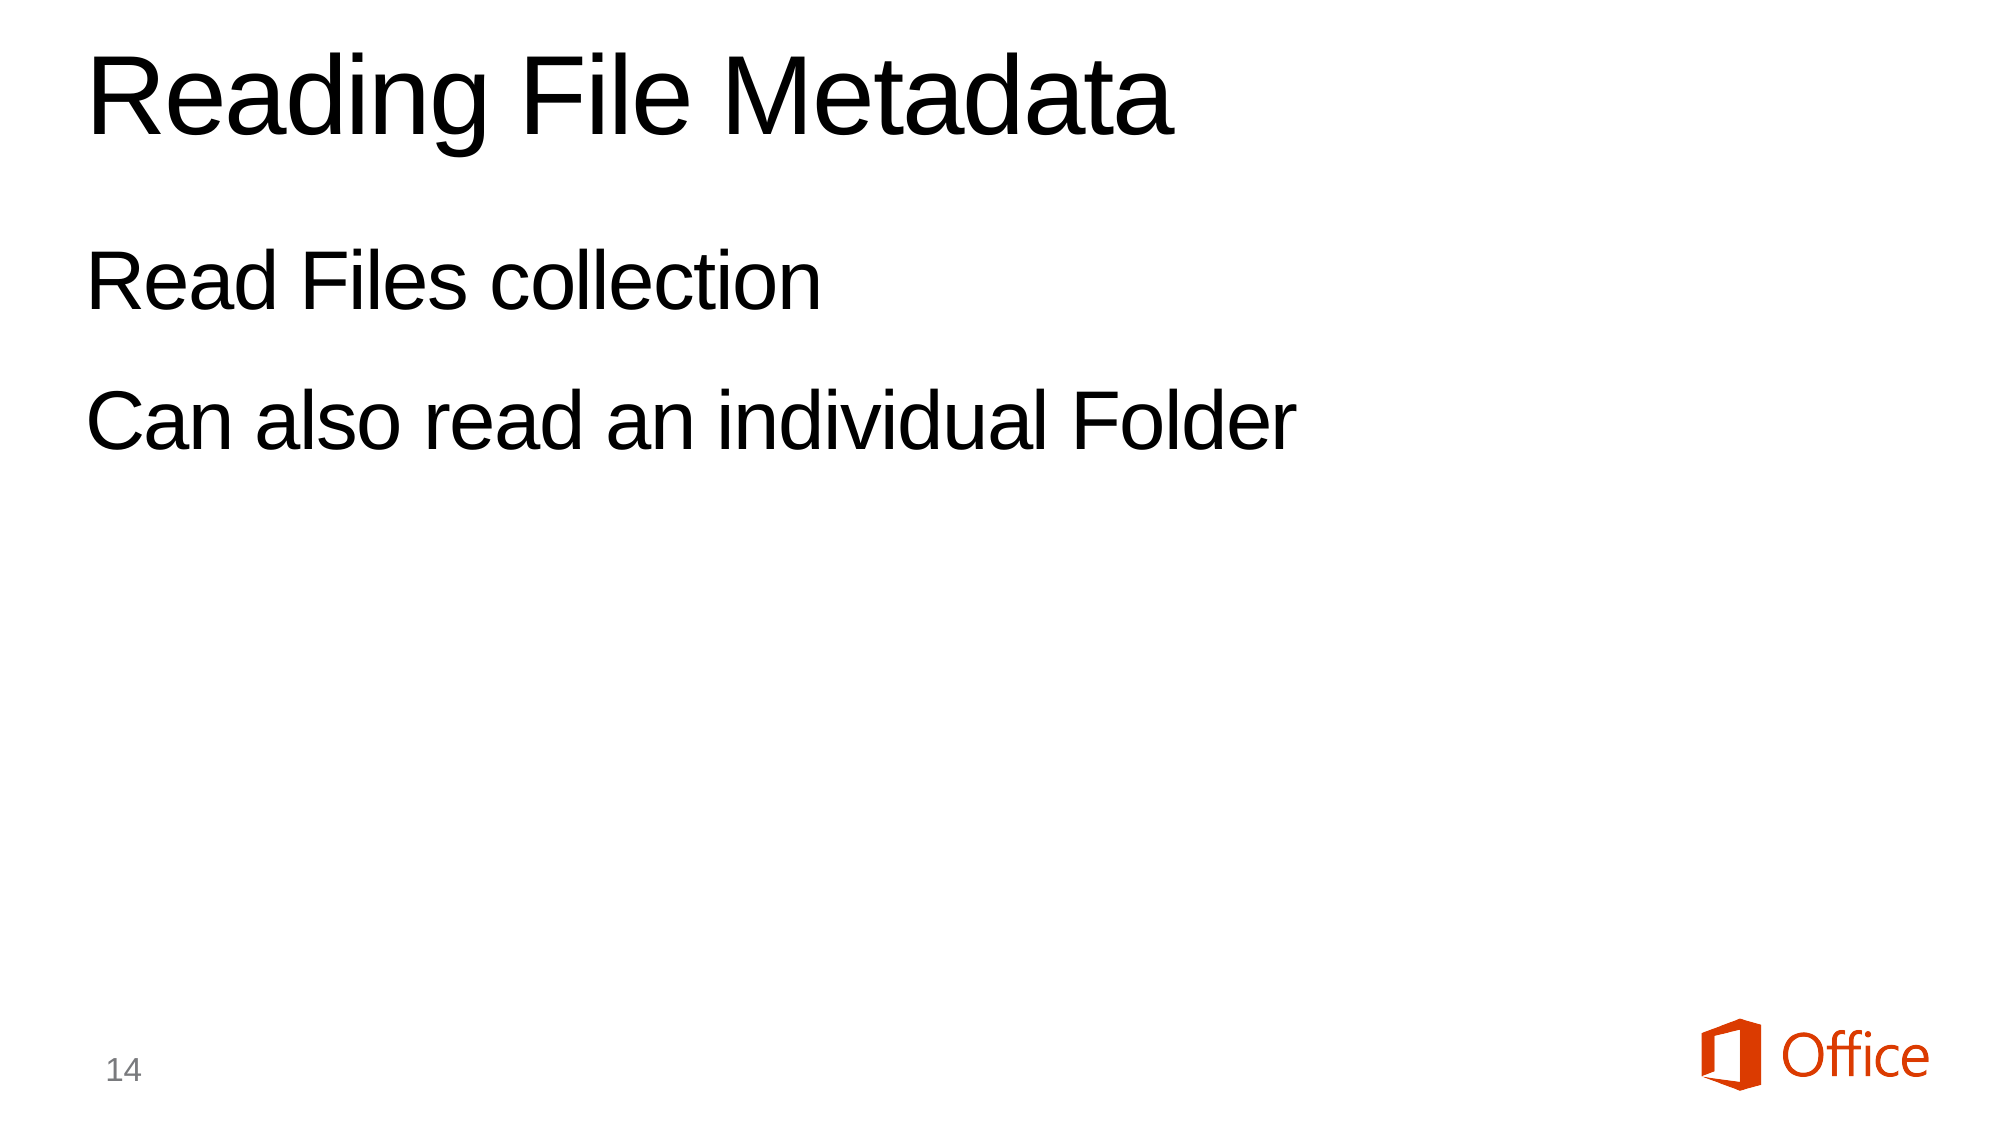

# Reading File Metadata
Read Files collection
Can also read an individual Folder
14